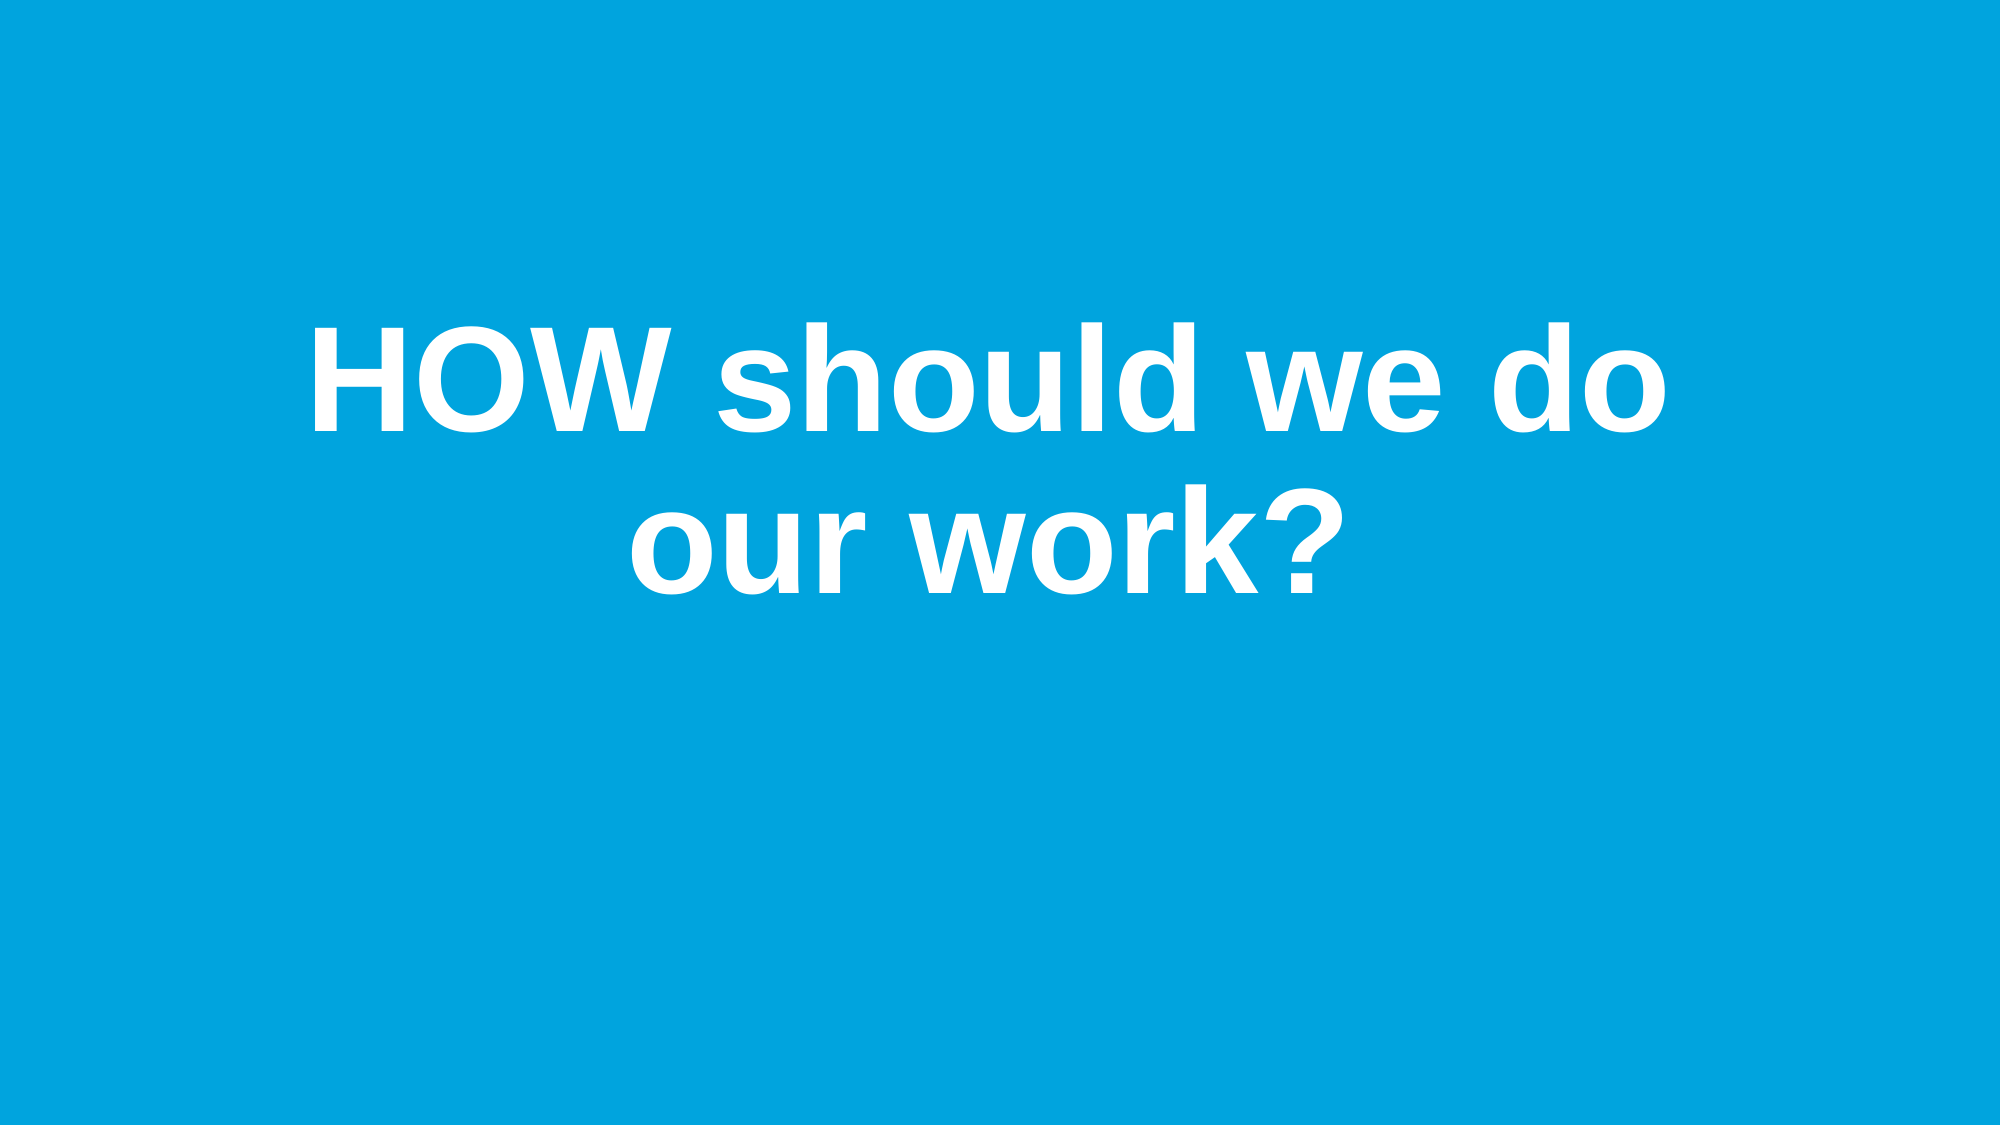

# HOW should we do our work?